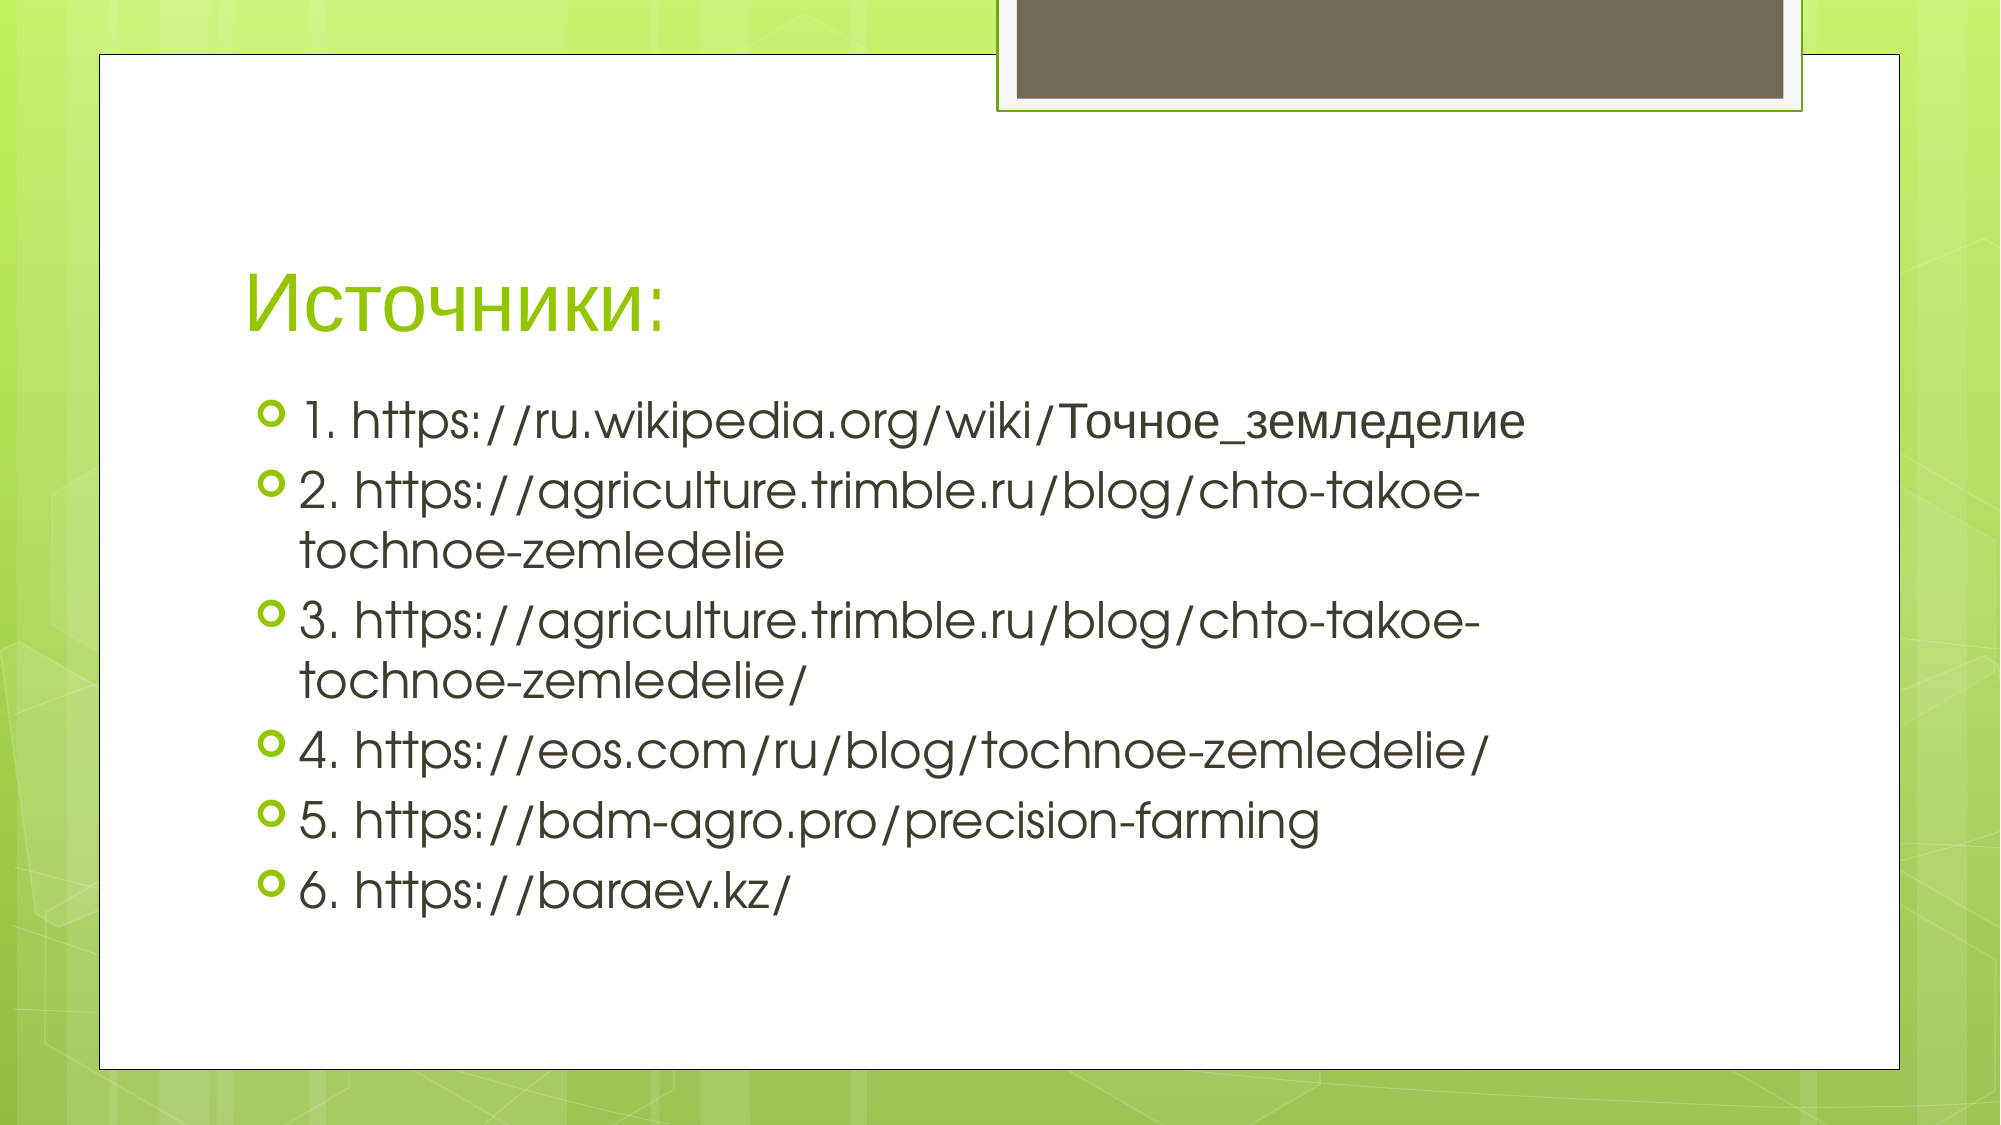

# Источники:
1. https://ru.wikipedia.org/wiki/Точное_земледелие
2. https://agriculture.trimble.ru/blog/chto-takoe-tochnoe-zemledelie
3. https://agriculture.trimble.ru/blog/chto-takoe-tochnoe-zemledelie/
4. https://eos.com/ru/blog/tochnoe-zemledelie/
5. https://bdm-agro.pro/precision-farming
6. https://baraev.kz/